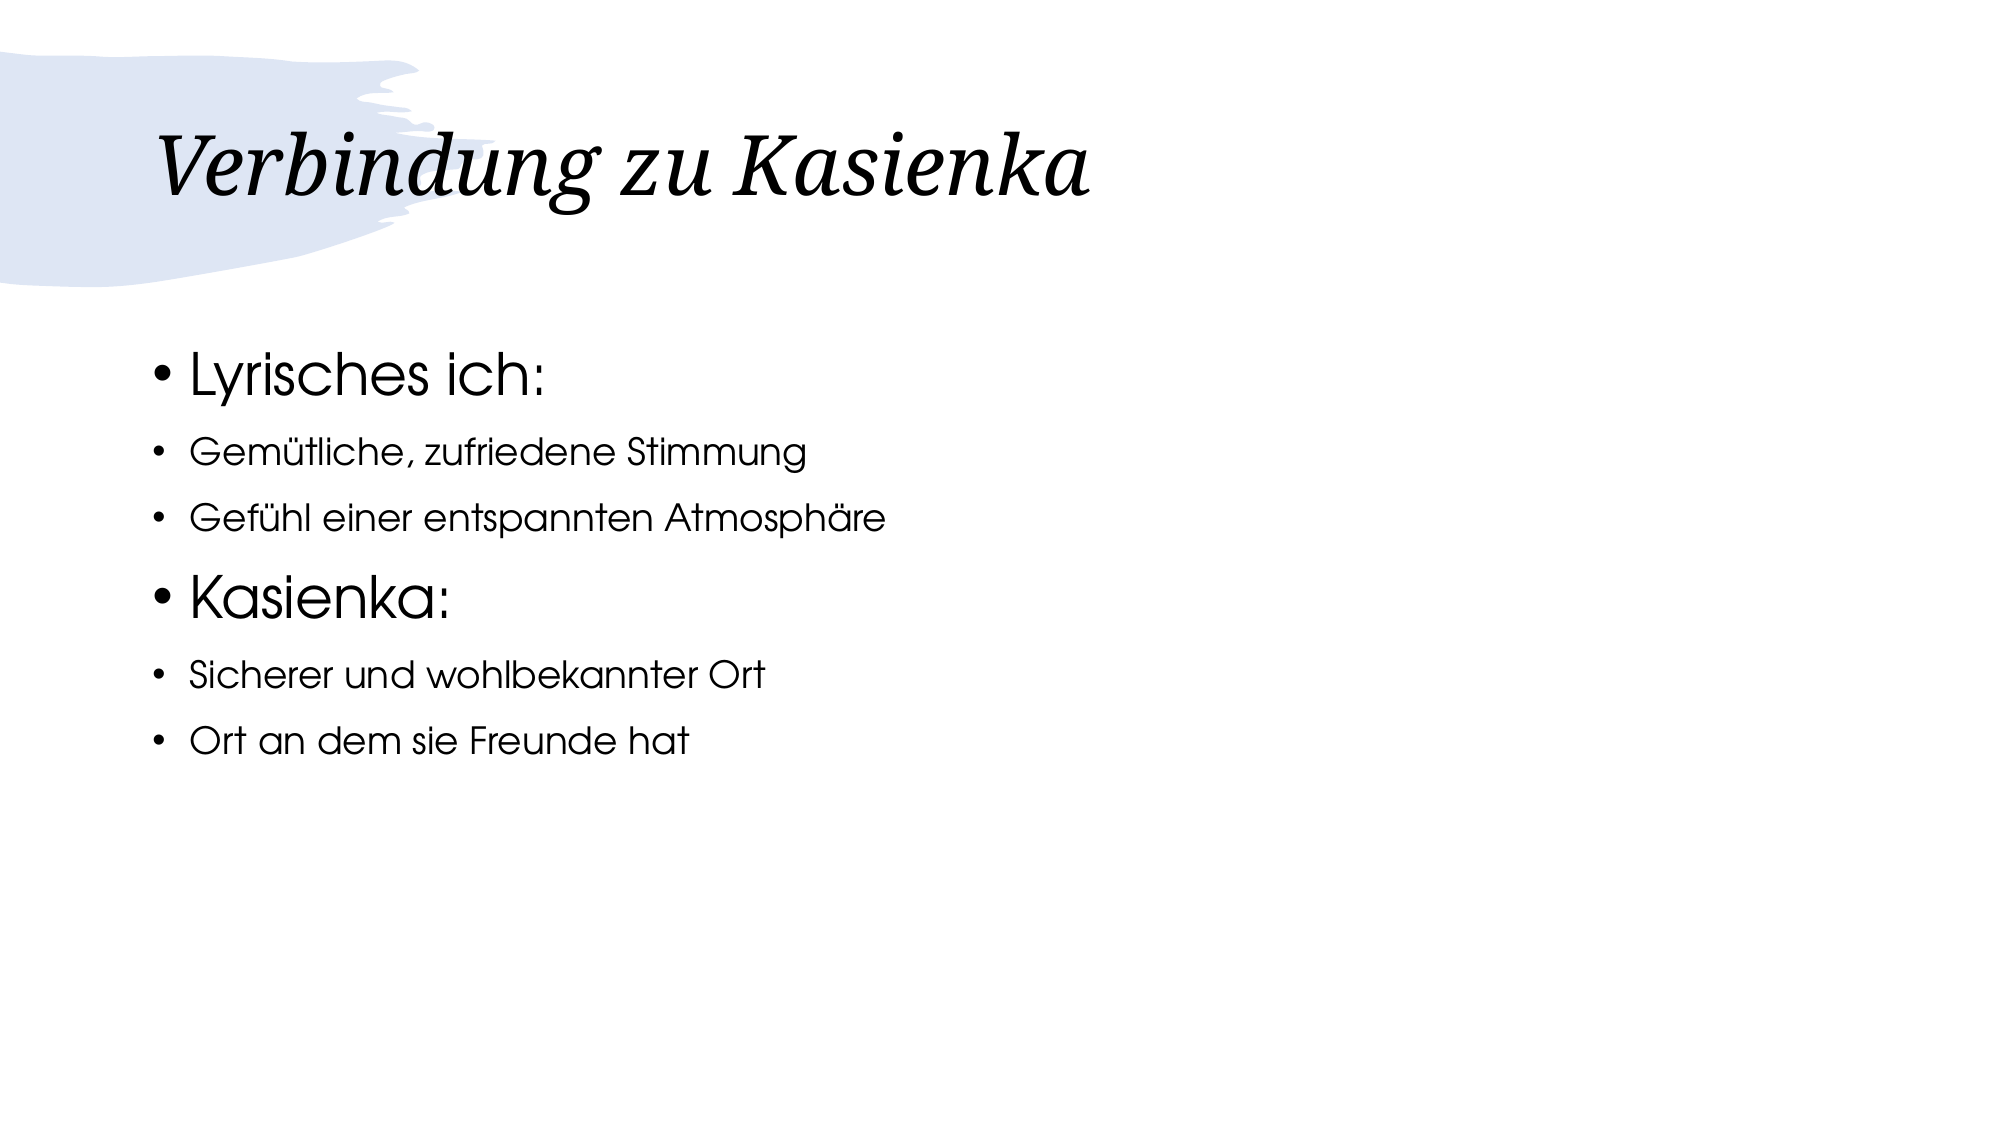

# Verbindung zu Kasienka
Lyrisches ich:
Gemütliche, zufriedene Stimmung
Gefühl einer entspannten Atmosphäre
Kasienka:
Sicherer und wohlbekannter Ort
Ort an dem sie Freunde hat